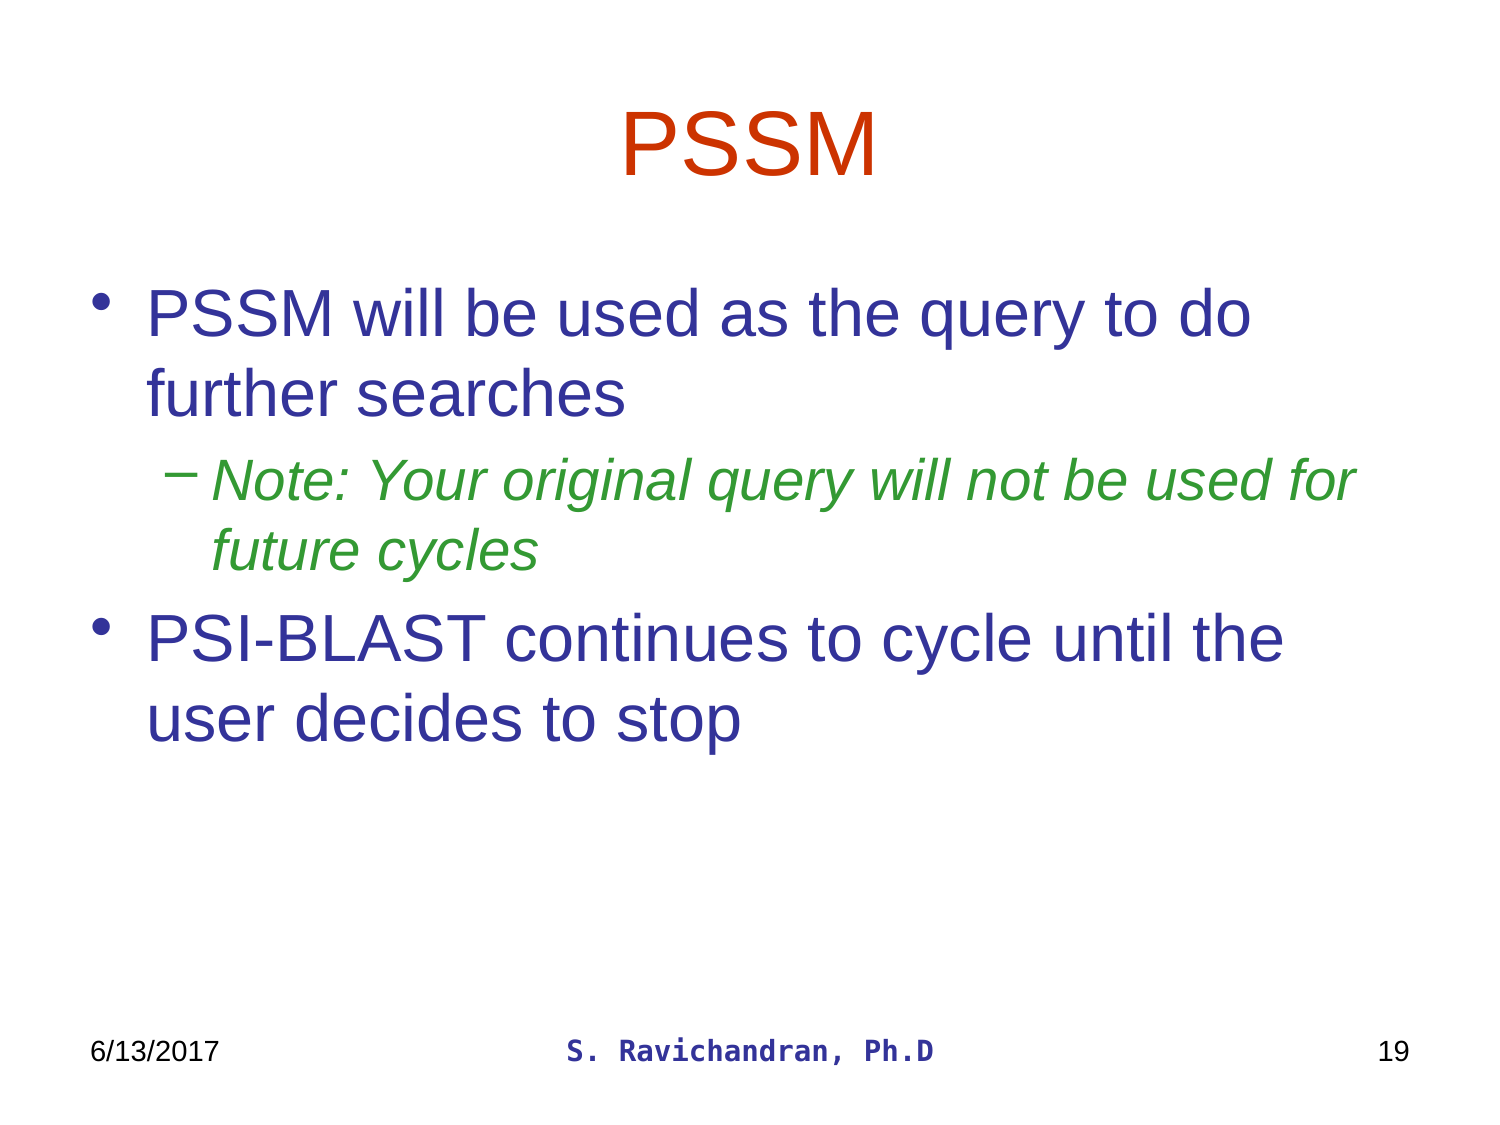

# PSSM
PSSM will be used as the query to do further searches
Note: Your original query will not be used for future cycles
PSI-BLAST continues to cycle until the user decides to stop
6/13/2017
S. Ravichandran, Ph.D
19